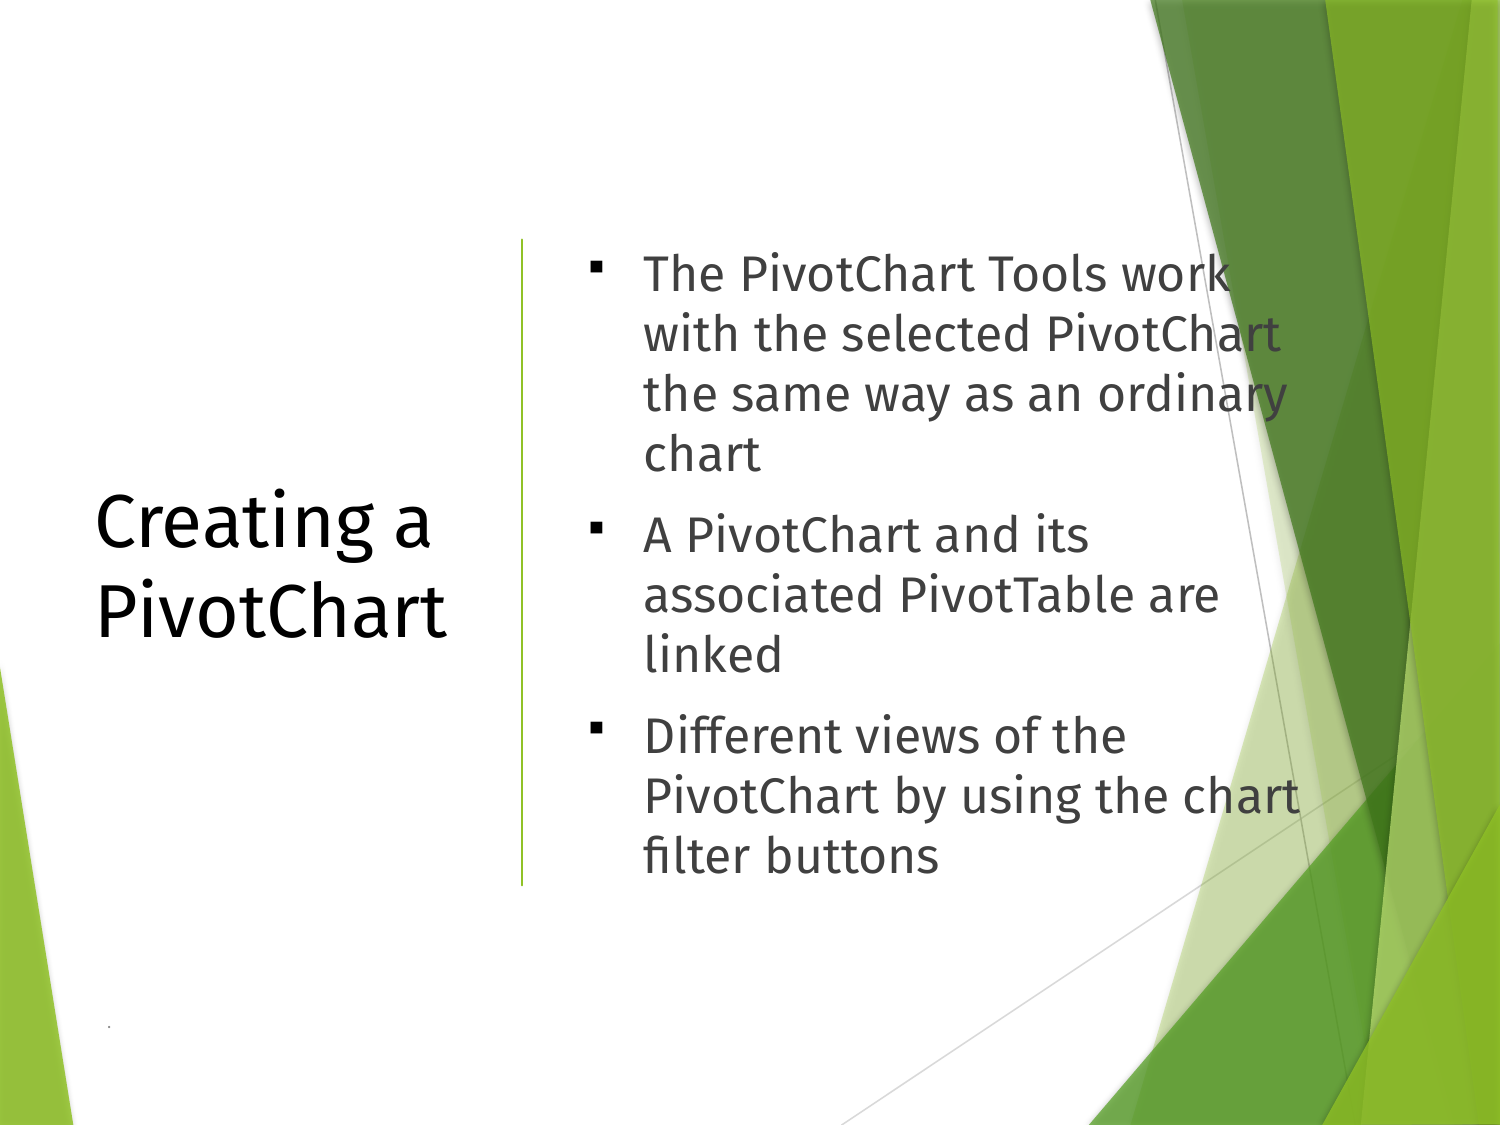

# Creating a PivotChart
The PivotChart Tools work with the selected PivotChart the same way as an ordinary chart
A PivotChart and its associated PivotTable are linked
Different views of the PivotChart by using the chart filter buttons
  .